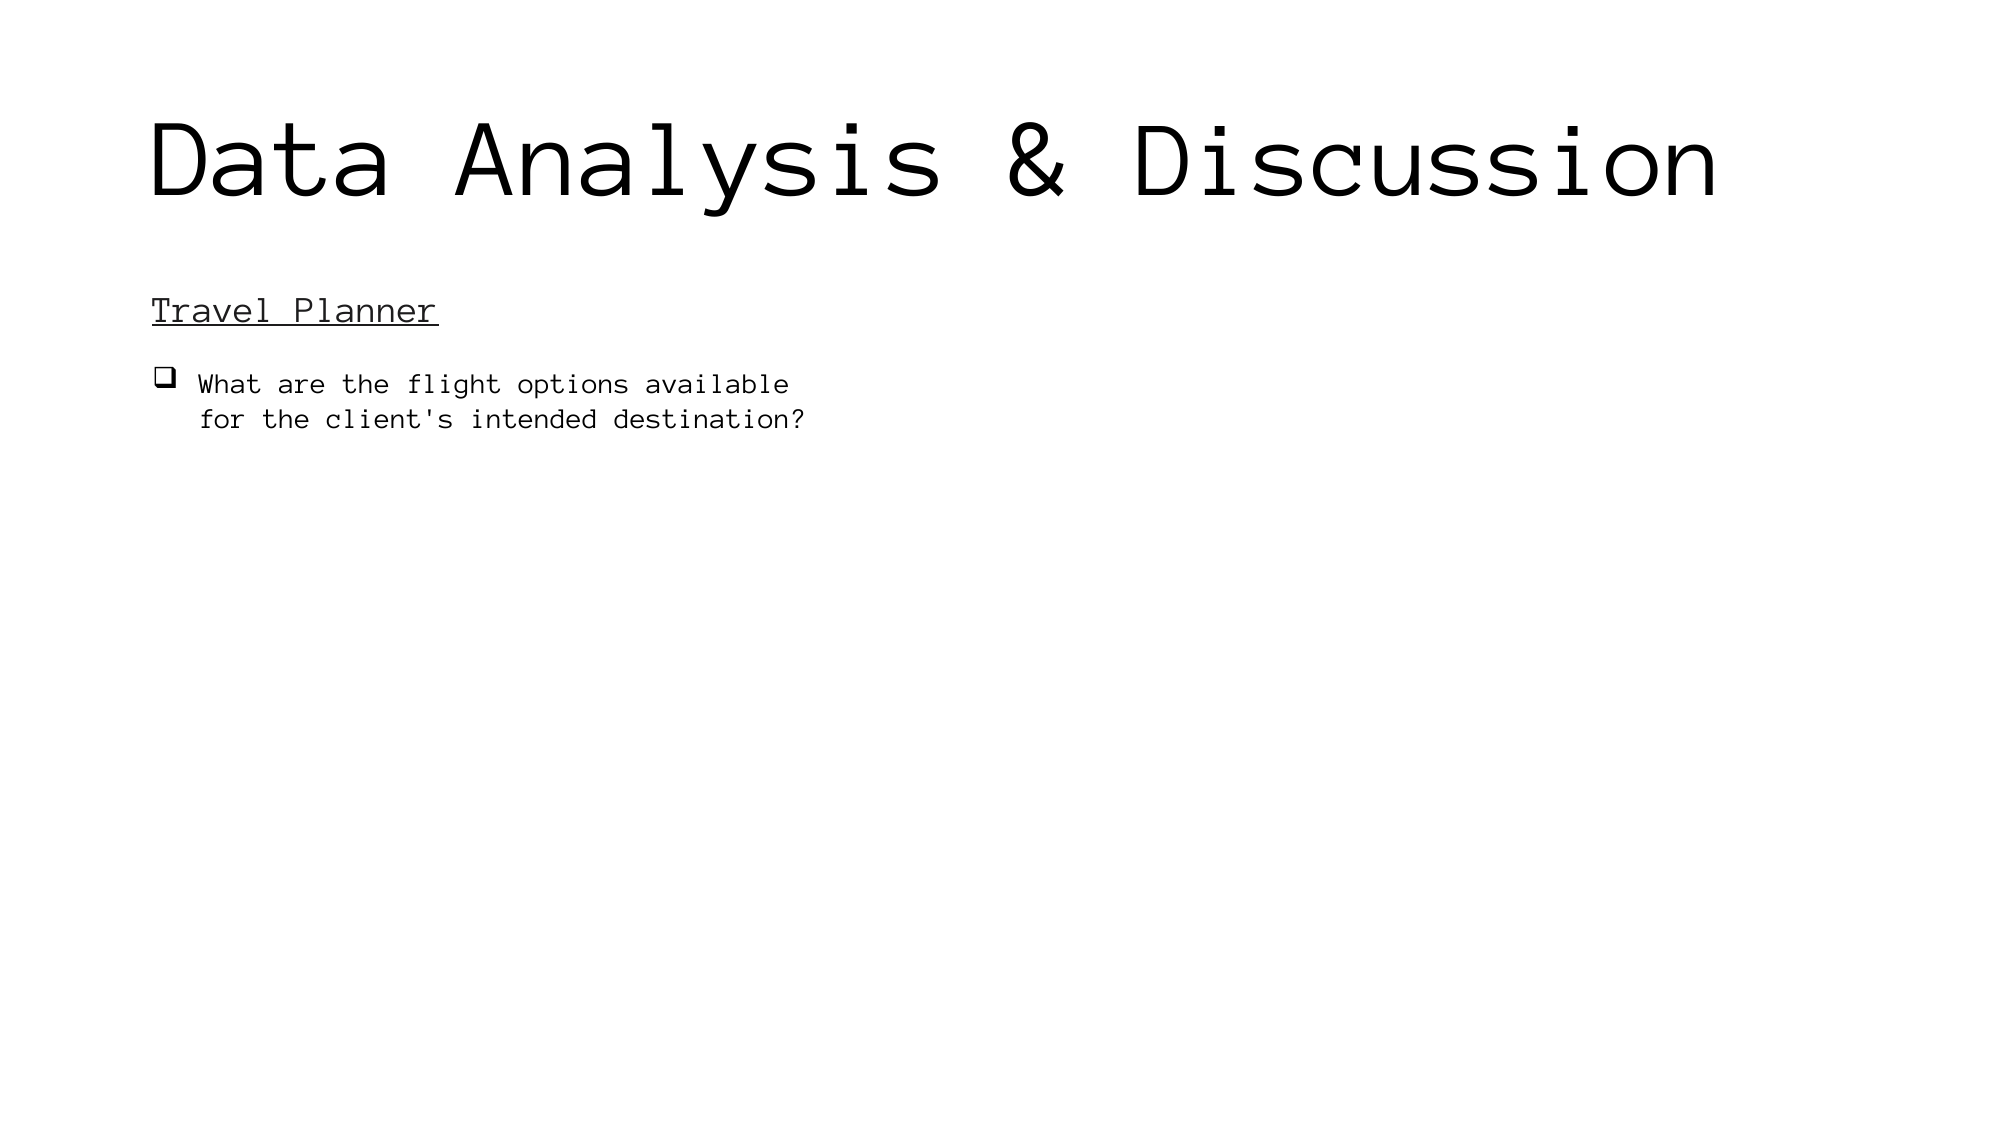

Data Analysis & Discussion
Travel Planner

What are the flight options available for the client's intended destination?